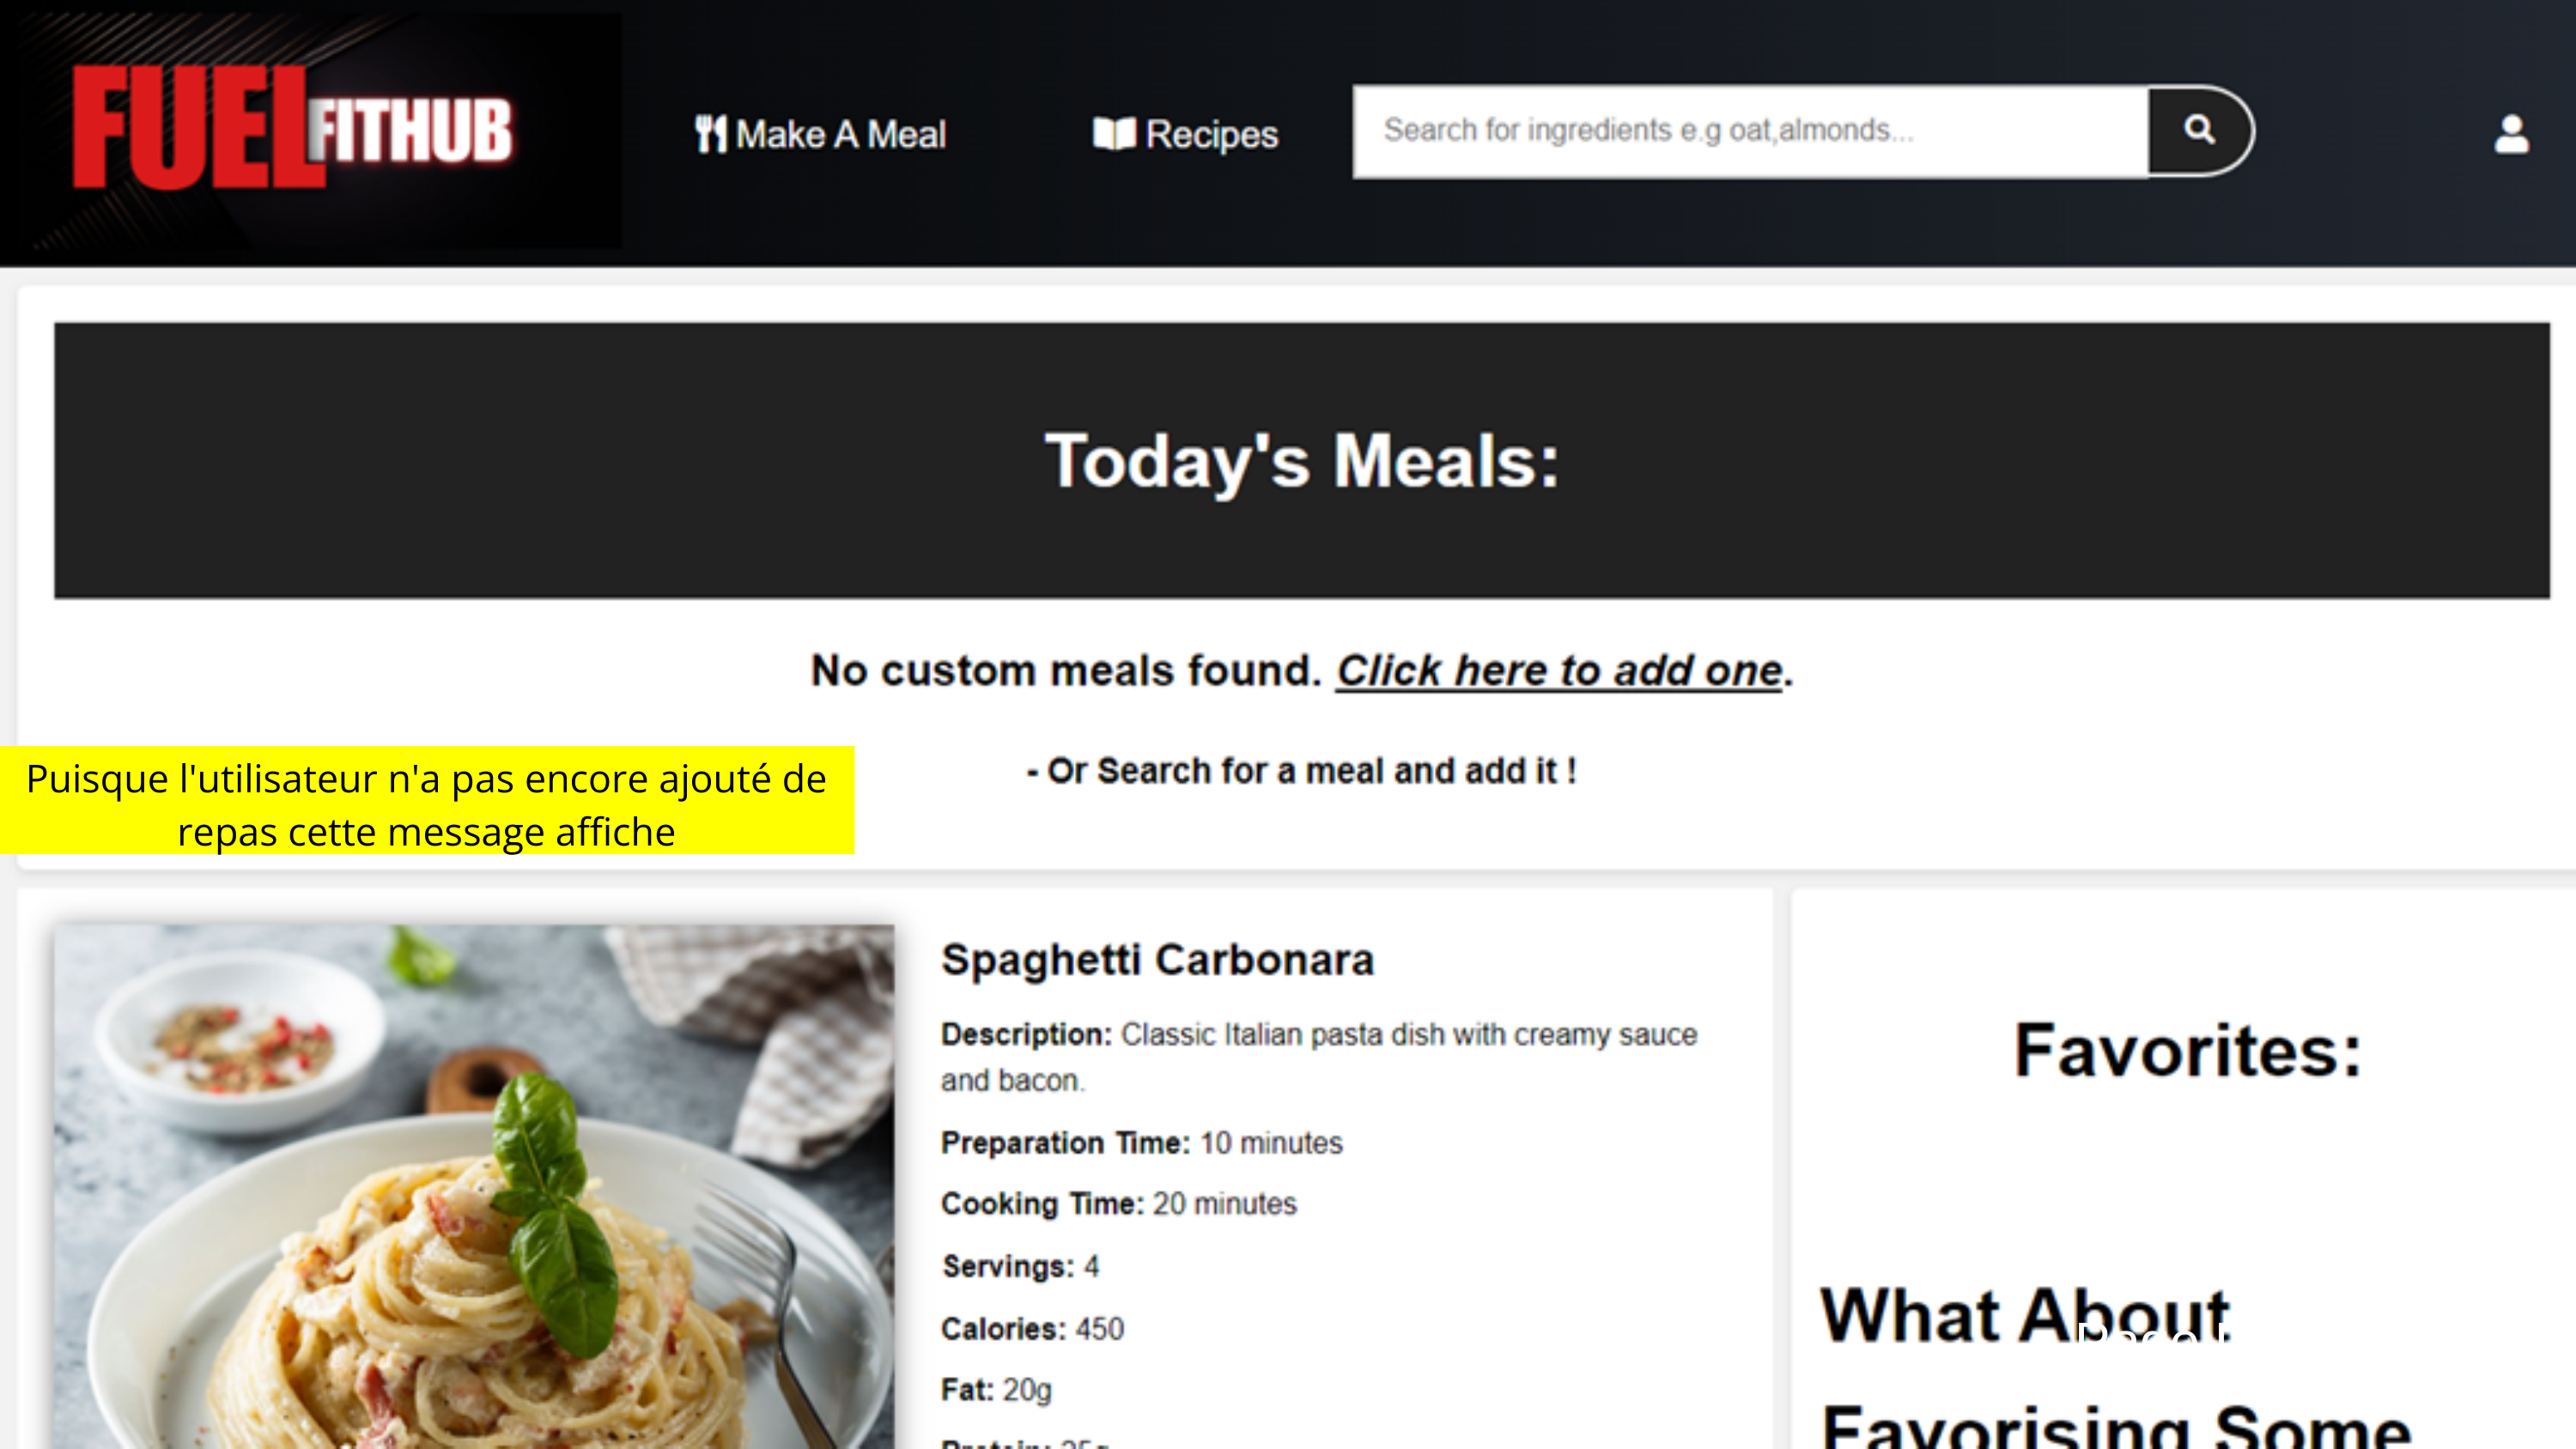

Puisque l'utilisateur n'a pas encore ajouté de repas cette message affiche
Page D'acceuil
14